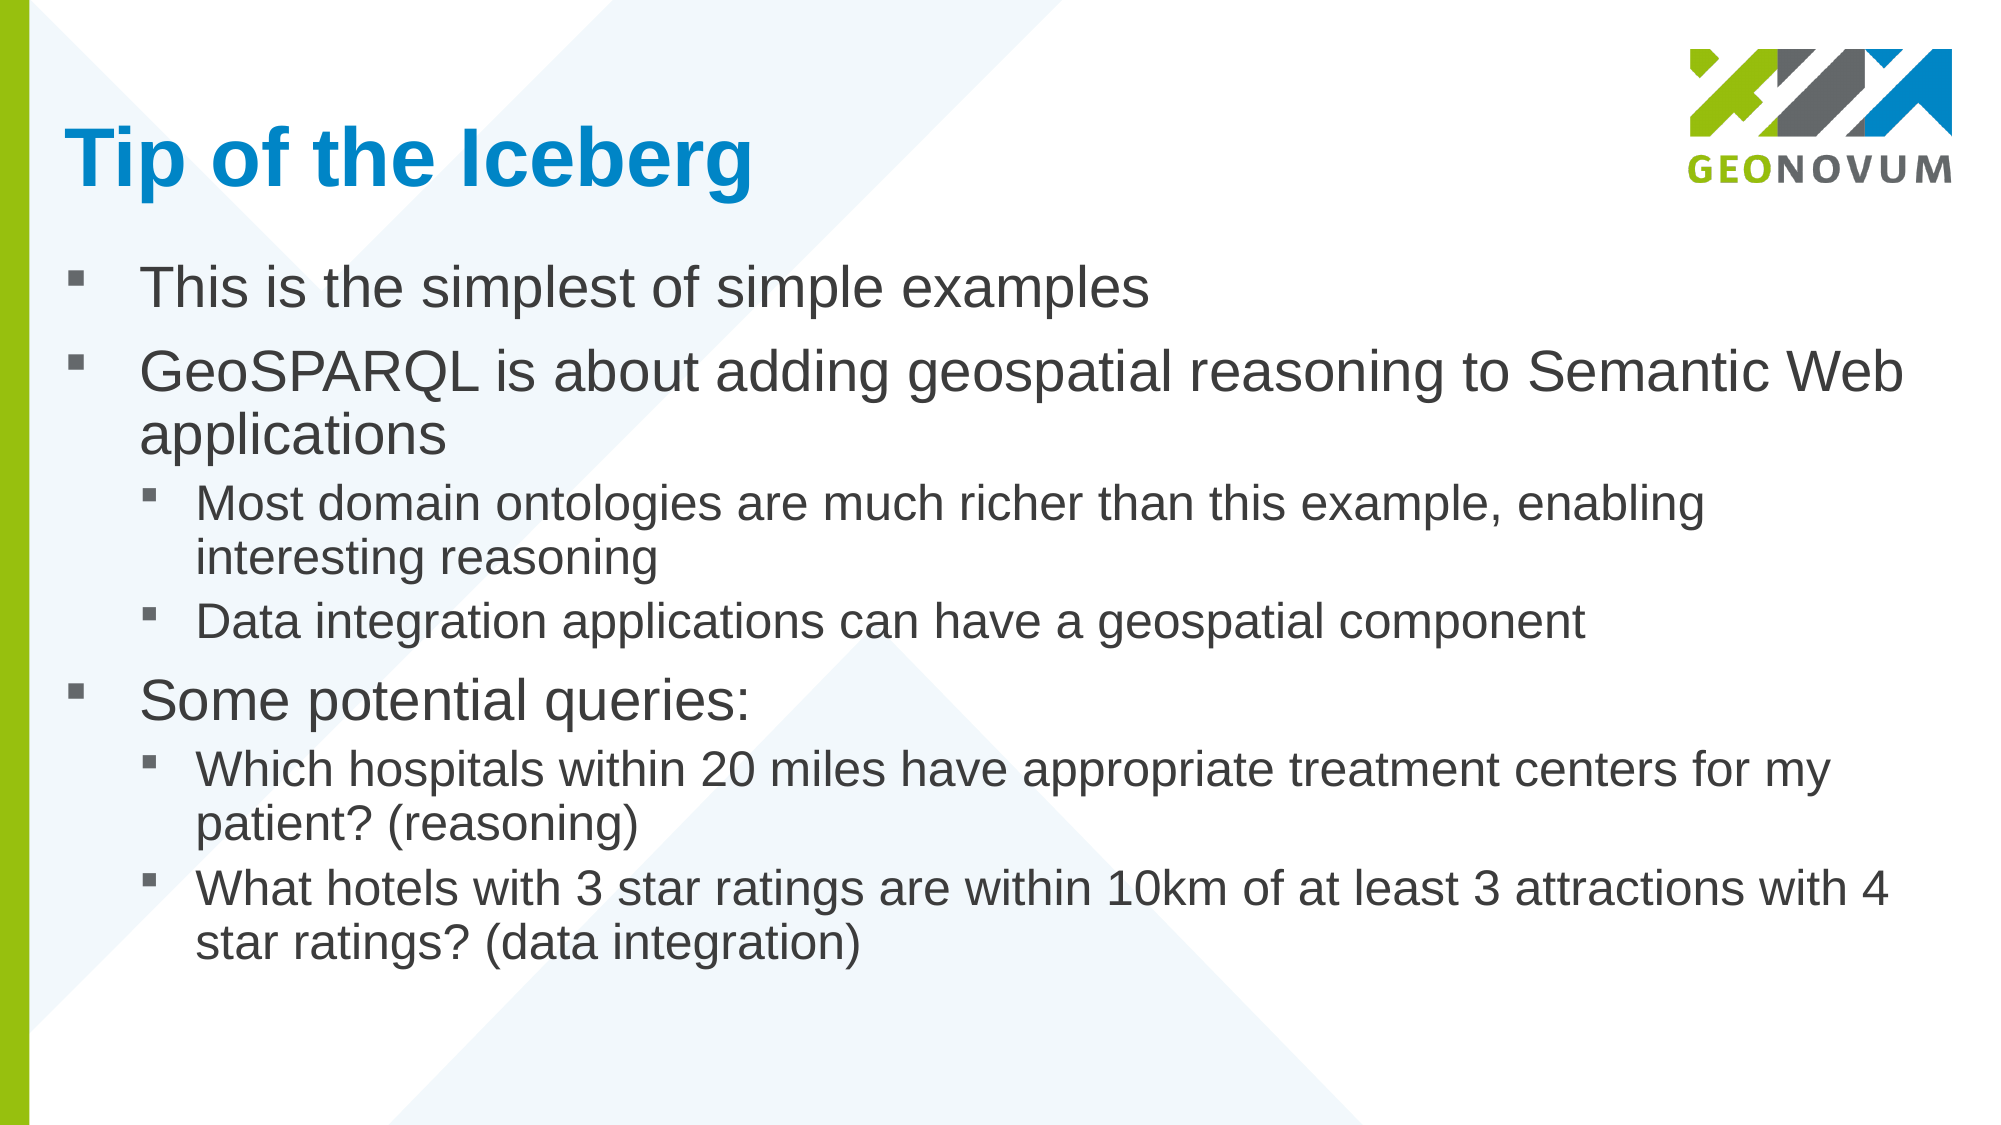

# Tip of the Iceberg
This is the simplest of simple examples
GeoSPARQL is about adding geospatial reasoning to Semantic Web applications
Most domain ontologies are much richer than this example, enabling interesting reasoning
Data integration applications can have a geospatial component
Some potential queries:
Which hospitals within 20 miles have appropriate treatment centers for my patient? (reasoning)
What hotels with 3 star ratings are within 10km of at least 3 attractions with 4 star ratings? (data integration)